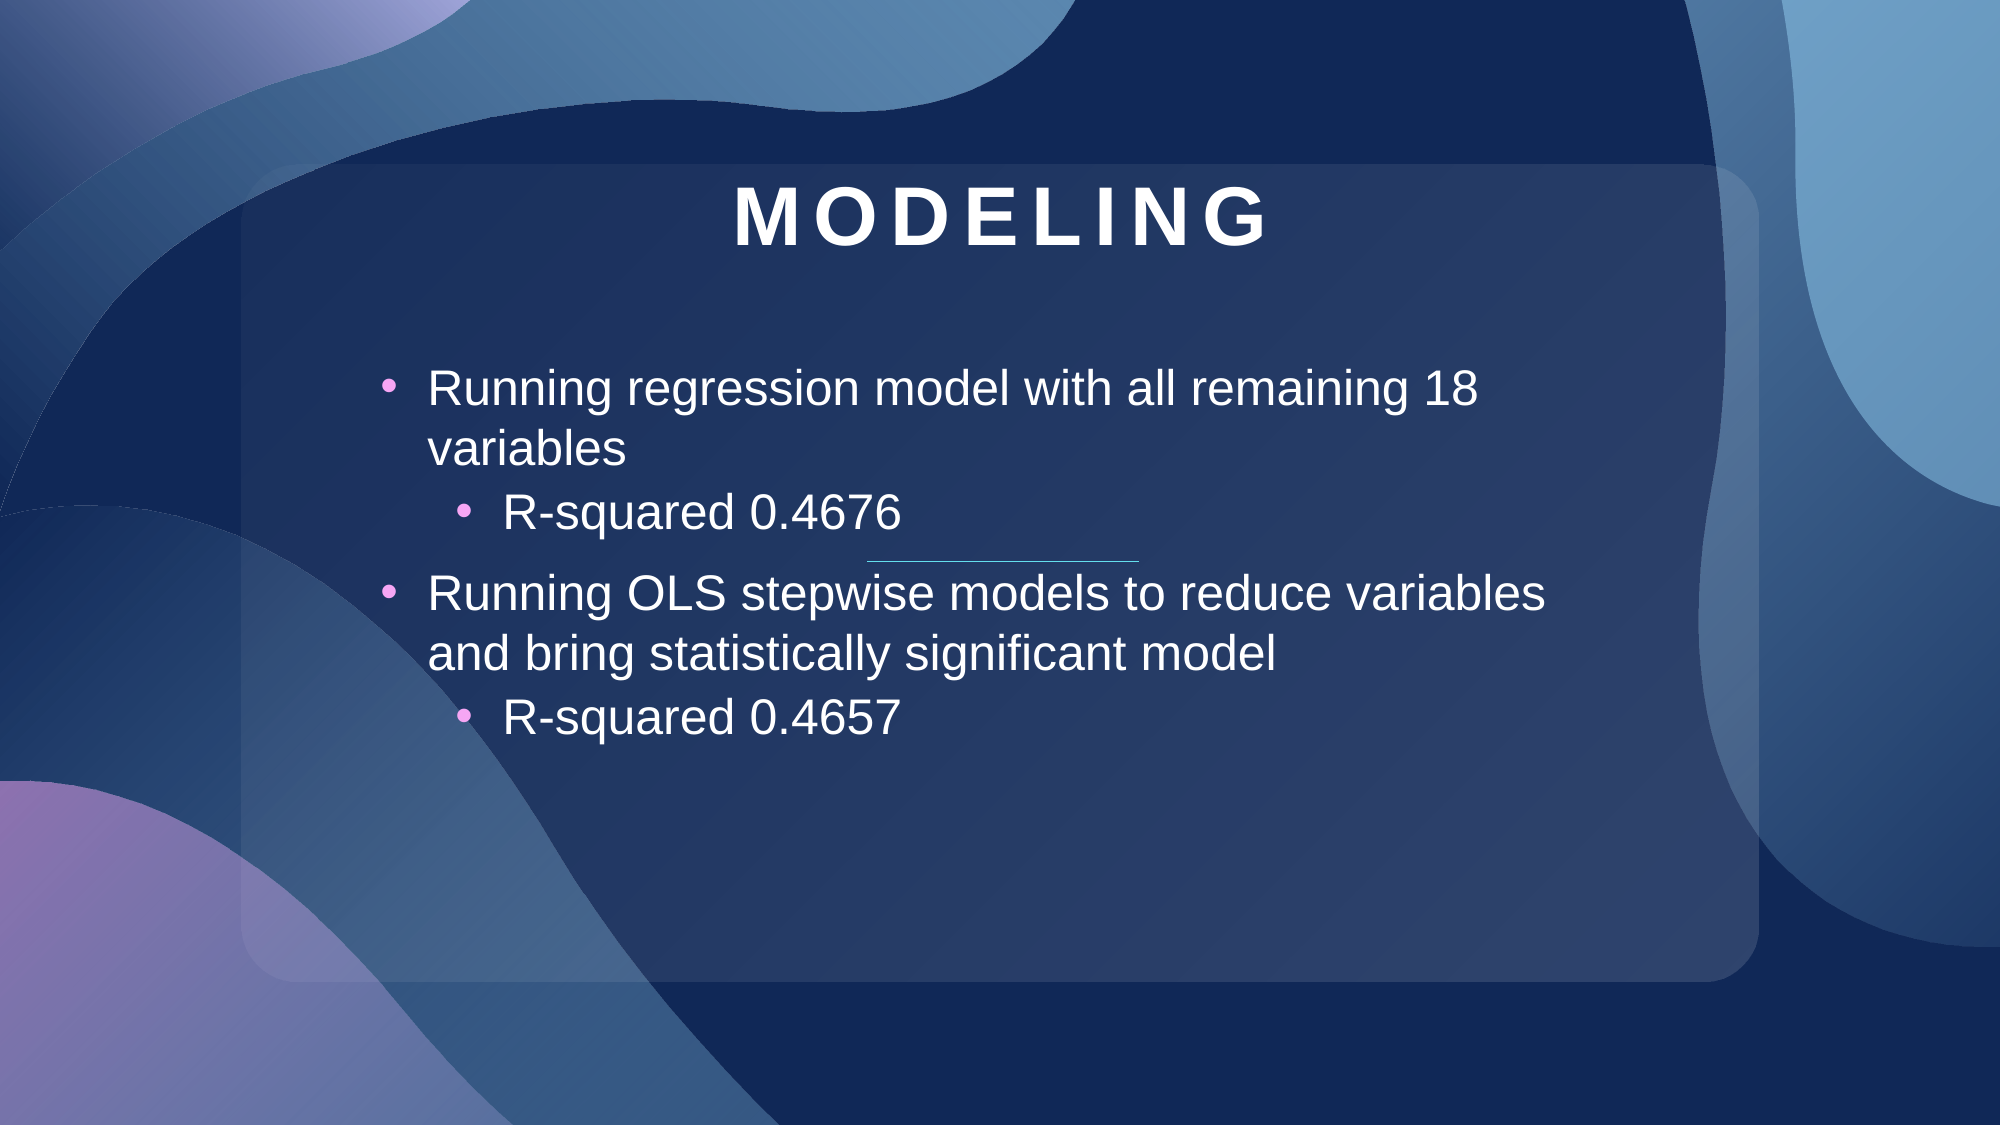

# Modeling
Running regression model with all remaining 18 variables
R-squared 0.4676
Running OLS stepwise models to reduce variables and bring statistically significant model
R-squared 0.4657